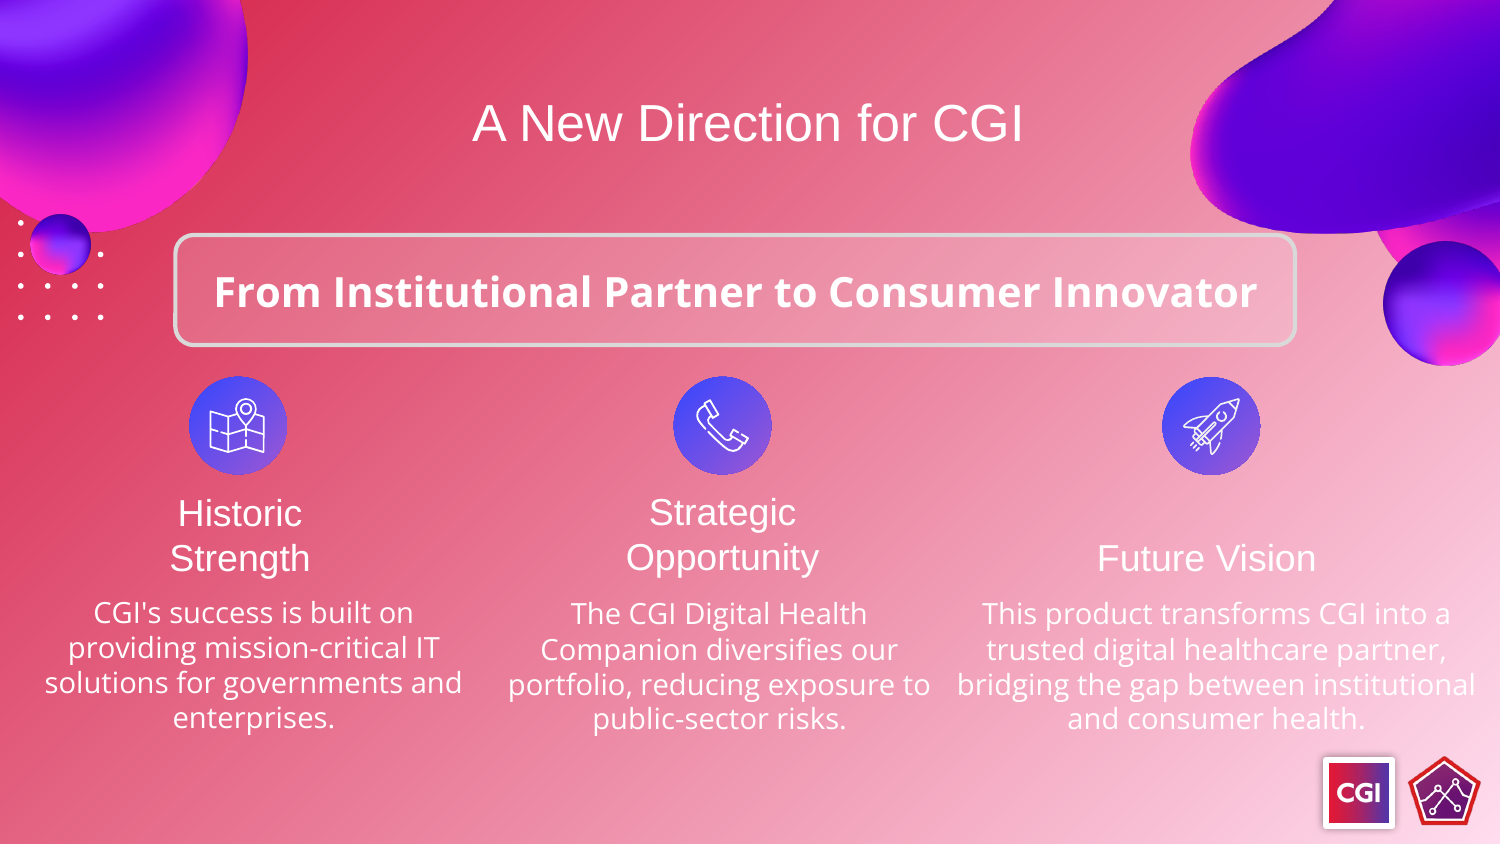

A New Direction for CGI

From Institutional Partner to Consumer Innovator

Strategic Opportunity
Historic Strength
Future Vision
CGI's success is built on providing mission-critical IT solutions for governments and enterprises.

The CGI Digital Health Companion diversifies our portfolio, reducing exposure to public-sector risks.

This product transforms CGI into a trusted digital healthcare partner, bridging the gap between institutional and consumer health.